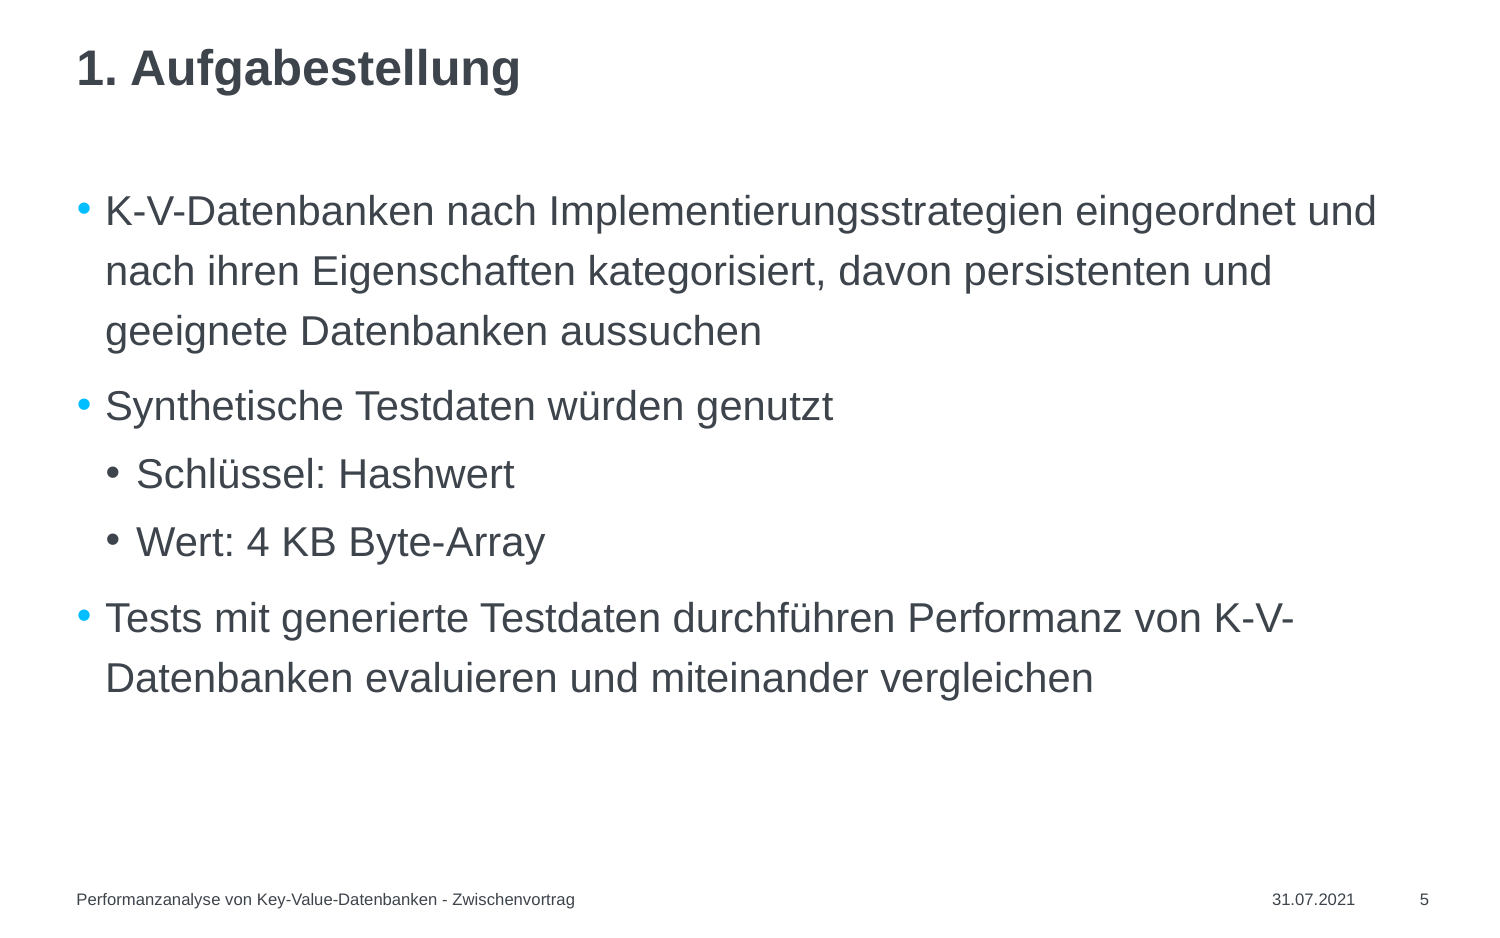

# 1. Aufgabestellung

K-V-Datenbanken nach Implementierungsstrategien eingeordnet und nach ihren Eigenschaften kategorisiert, davon persistenten und geeignete Datenbanken aussuchen
Synthetische Testdaten würden genutzt
Schlüssel: Hashwert
Wert: 4 KB Byte-Array
Tests mit generierte Testdaten durchführen Performanz von K-V-Datenbanken evaluieren und miteinander vergleichen
Performanzanalyse von Key-Value-Datenbanken - Zwischenvortrag

31.07.2021
5